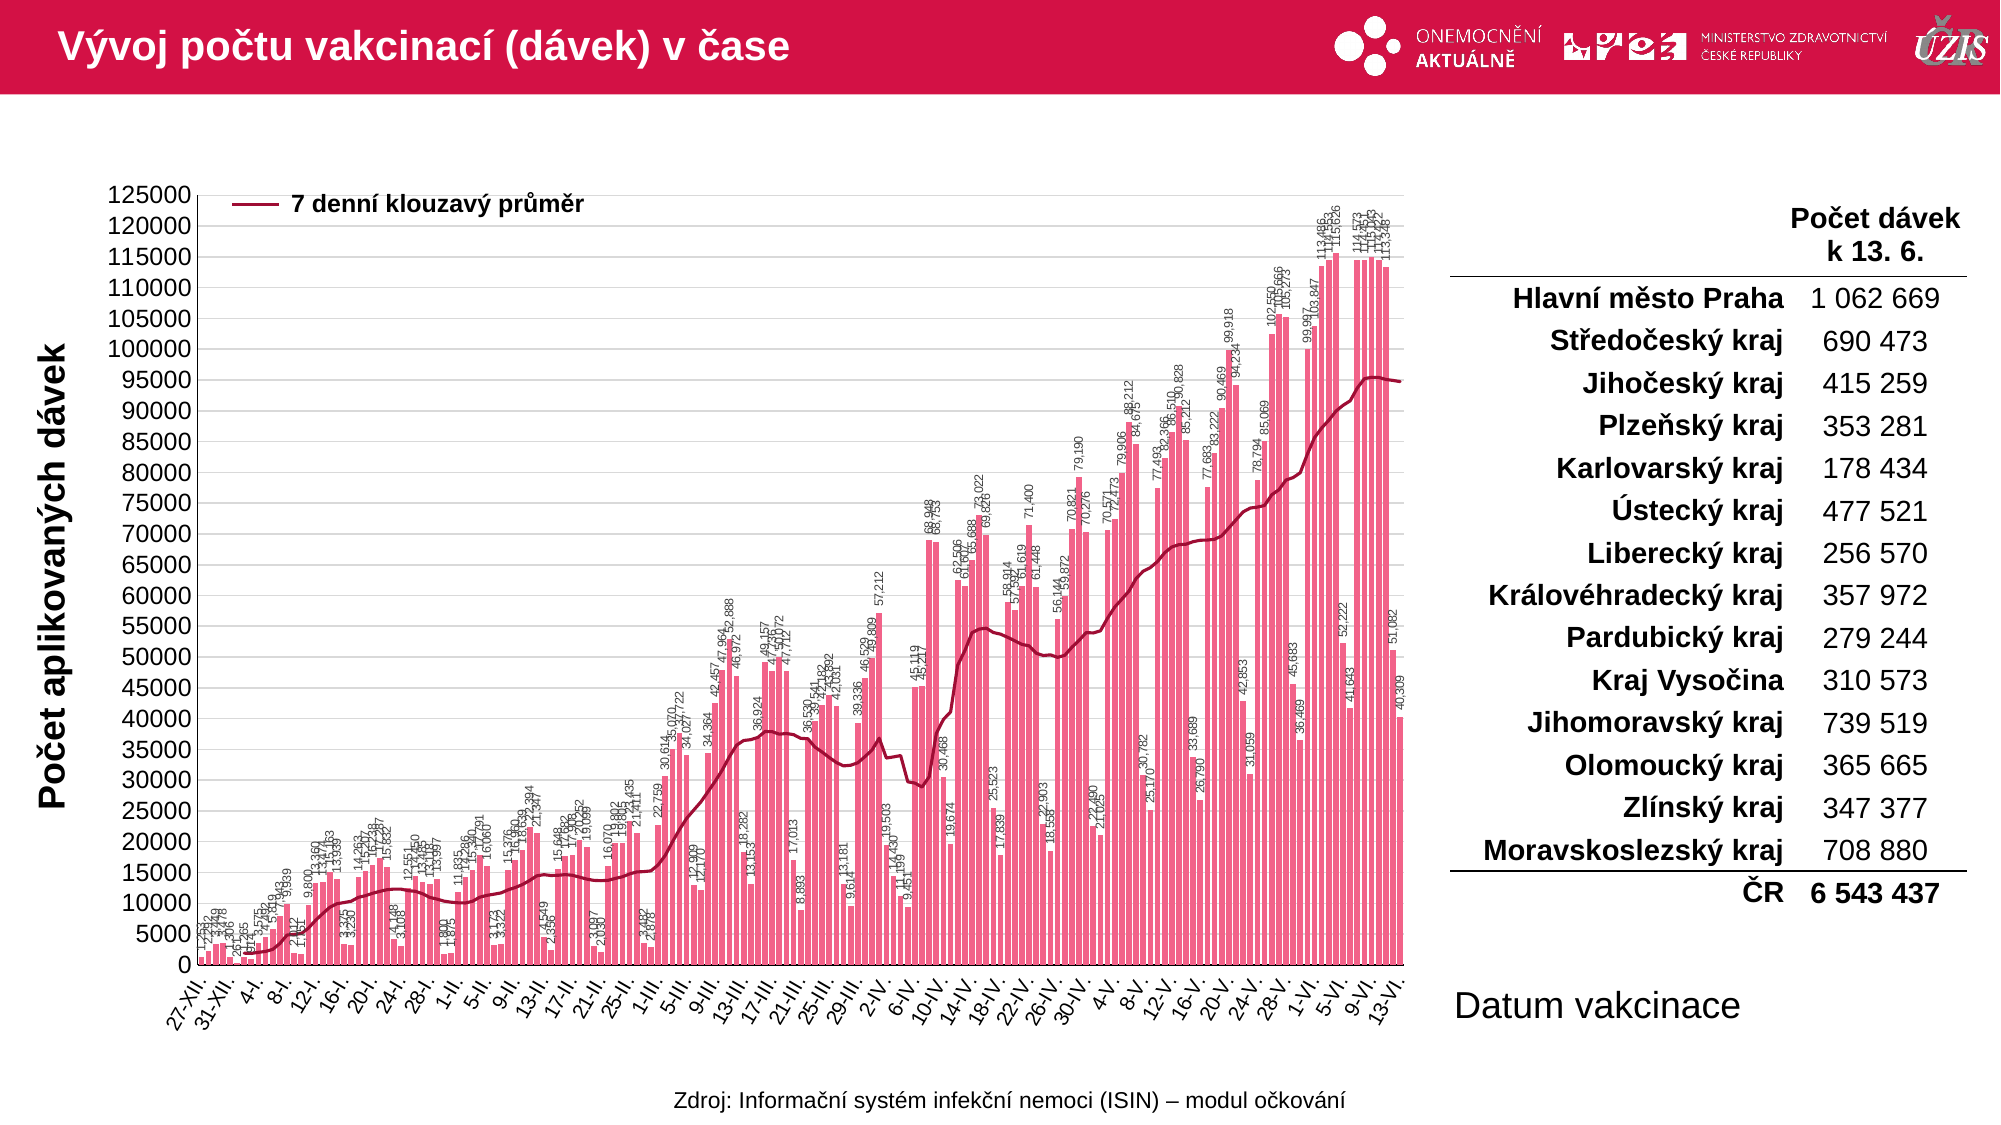

# Vývoj počtu vakcinací (dávek) v čase

### Chart

| Category | celkem |
|---|---|
| 27-XII. | 1253.0 |
| 28-XII. | 2292.0 |
| 29-XII. | 3449.0 |
| 30-XII. | 3478.0 |
| 31-XII. | 1306.0 |
| 1-I. | 261.0 |
| 2-I. | 1265.0 |
| 3-I. | 914.0 |
| 4-I. | 3575.0 |
| 5-I. | 4492.0 |
| 6-I. | 5819.0 |
| 7-I. | 7943.0 |
| 8-I. | 9939.0 |
| 9-I. | 2012.0 |
| 10-I. | 1751.0 |
| 11-I. | 9800.0 |
| 12-I. | 13360.0 |
| 13-I. | 13474.0 |
| 14-I. | 15163.0 |
| 15-I. | 13939.0 |
| 16-I. | 3375.0 |
| 17-I. | 3230.0 |
| 18-I. | 14263.0 |
| 19-I. | 15207.0 |
| 20-I. | 16238.0 |
| 21-I. | 17287.0 |
| 22-I. | 15832.0 |
| 23-I. | 4148.0 |
| 24-I. | 3108.0 |
| 25-I. | 12551.0 |
| 26-I. | 14450.0 |
| 27-I. | 13485.0 |
| 28-I. | 13118.0 |
| 29-I. | 13997.0 |
| 30-I. | 1800.0 |
| 31-I. | 1875.0 |
| 1-II. | 11835.0 |
| 2-II. | 14286.0 |
| 3-II. | 15340.0 |
| 4-II. | 17791.0 |
| 5-II. | 16060.0 |
| 6-II. | 3173.0 |
| 7-II. | 3322.0 |
| 8-II. | 15376.0 |
| 9-II. | 16960.0 |
| 10-II. | 18639.0 |
| 11-II. | 22394.0 |
| 12-II. | 21347.0 |
| 13-II. | 4549.0 |
| 14-II. | 2356.0 |
| 15-II. | 15648.0 |
| 16-II. | 17682.0 |
| 17-II. | 17908.0 |
| 18-II. | 20252.0 |
| 19-II. | 19099.0 |
| 20-II. | 3097.0 |
| 21-II. | 2030.0 |
| 22-II. | 16070.0 |
| 23-II. | 19802.0 |
| 24-II. | 19805.0 |
| 25-II. | 23435.0 |
| 26-II. | 21411.0 |
| 27-II. | 3482.0 |
| 28-II. | 2878.0 |
| 1-III. | 22759.0 |
| 2-III. | 30614.0 |
| 3-III. | 35070.0 |
| 4-III. | 37722.0 |
| 5-III. | 34027.0 |
| 6-III. | 12909.0 |
| 7-III. | 12170.0 |
| 8-III. | 34364.0 |
| 9-III. | 42457.0 |
| 10-III. | 47964.0 |
| 11-III. | 52888.0 |
| 12-III. | 46972.0 |
| 13-III. | 18282.0 |
| 14-III. | 13153.0 |
| 15-III. | 36924.0 |
| 16-III. | 49157.0 |
| 17-III. | 47736.0 |
| 18-III. | 50072.0 |
| 19-III. | 47712.0 |
| 20-III. | 17013.0 |
| 21-III. | 8893.0 |
| 22-III. | 36530.0 |
| 23-III. | 39541.0 |
| 24-III. | 42182.0 |
| 25-III. | 43892.0 |
| 26-III. | 42031.0 |
| 27-III. | 13181.0 |
| 28-III. | 9614.0 |
| 29-III. | 39336.0 |
| 30-III. | 46529.0 |
| 31-III. | 49809.0 |
| 1-IV. | 57212.0 |
| 2-IV. | 19503.0 |
| 3-IV. | 14430.0 |
| 4-IV. | 11199.0 |
| 5-IV. | 9451.0 |
| 6-IV. | 45119.0 |
| 7-IV. | 45217.0 |
| 8-IV. | 68948.0 |
| 9-IV. | 68753.0 |
| 10-IV. | 30468.0 |
| 11-IV. | 19674.0 |
| 12-IV. | 62506.0 |
| 13-IV. | 61607.0 |
| 14-IV. | 65688.0 |
| 15-IV. | 73022.0 |
| 16-IV. | 69826.0 |
| 17-IV. | 25523.0 |
| 18-IV. | 17839.0 |
| 19-IV. | 58914.0 |
| 20-IV. | 57592.0 |
| 21-IV. | 61619.0 |
| 22-IV. | 71400.0 |
| 23-IV. | 61448.0 |
| 24-IV. | 22903.0 |
| 25-IV. | 18558.0 |
| 26-IV. | 56144.0 |
| 27-IV. | 59872.0 |
| 28-IV. | 70821.0 |
| 29-IV. | 79190.0 |
| 30-IV. | 70276.0 |
| 1-V. | 22490.0 |
| 2-V. | 21025.0 |
| 3-V. | 70571.0 |
| 4-V. | 72473.0 |
| 5-V. | 79906.0 |
| 6-V. | 88212.0 |
| 7-V. | 84675.0 |
| 8-V. | 30782.0 |
| 9-V. | 25170.0 |
| 10-V. | 77493.0 |
| 11-V. | 82366.0 |
| 12-V. | 86510.0 |
| 13-V. | 90828.0 |
| 14-V. | 85212.0 |
| 15-V. | 33689.0 |
| 16-V. | 26790.0 |
| 17-V. | 77683.0 |
| 18-V. | 83222.0 |
| 19-V. | 90469.0 |
| 20-V. | 99918.0 |
| 21-V. | 94234.0 |
| 22-V. | 42853.0 |
| 23-V. | 31059.0 |
| 24-V. | 78794.0 |
| 25-V. | 85069.0 |
| 26-V. | 102550.0 |
| 27-V. | 105666.0 |
| 28-V. | 105273.0 |
| 29-V. | 45683.0 |
| 30-V. | 36469.0 |
| 31-V. | 99997.0 |
| 1-VI. | 103847.0 |
| 2-VI. | 113486.0 |
| 3-VI. | 114553.0 |
| 4-VI. | 115626.0 |
| 5-VI. | 52222.0 |
| 6-VI. | 41643.0 |
| 7-VI. | 114573.0 |
| 8-VI. | 114451.0 |
| 9-VI. | 115043.0 |
| 10-VI. | 114422.0 |
| 11-VI. | 113348.0 |
| 12-VI. | 51082.0 |
| 13-VI. | 40309.0 |
7 denní klouzavý průměr
|  | Počet dávek k 13. 6. |
| --- | --- |
| Hlavní město Praha | 1 062 669 |
| Středočeský kraj | 690 473 |
| Jihočeský kraj | 415 259 |
| Plzeňský kraj | 353 281 |
| Karlovarský kraj | 178 434 |
| Ústecký kraj | 477 521 |
| Liberecký kraj | 256 570 |
| Královéhradecký kraj | 357 972 |
| Pardubický kraj | 279 244 |
| Kraj Vysočina | 310 573 |
| Jihomoravský kraj | 739 519 |
| Olomoucký kraj | 365 665 |
| Zlínský kraj | 347 377 |
| Moravskoslezský kraj | 708 880 |
| ČR | 6 543 437 |
Počet aplikovaných dávek
Datum vakcinace
Zdroj: Informační systém infekční nemoci (ISIN) – modul očkování